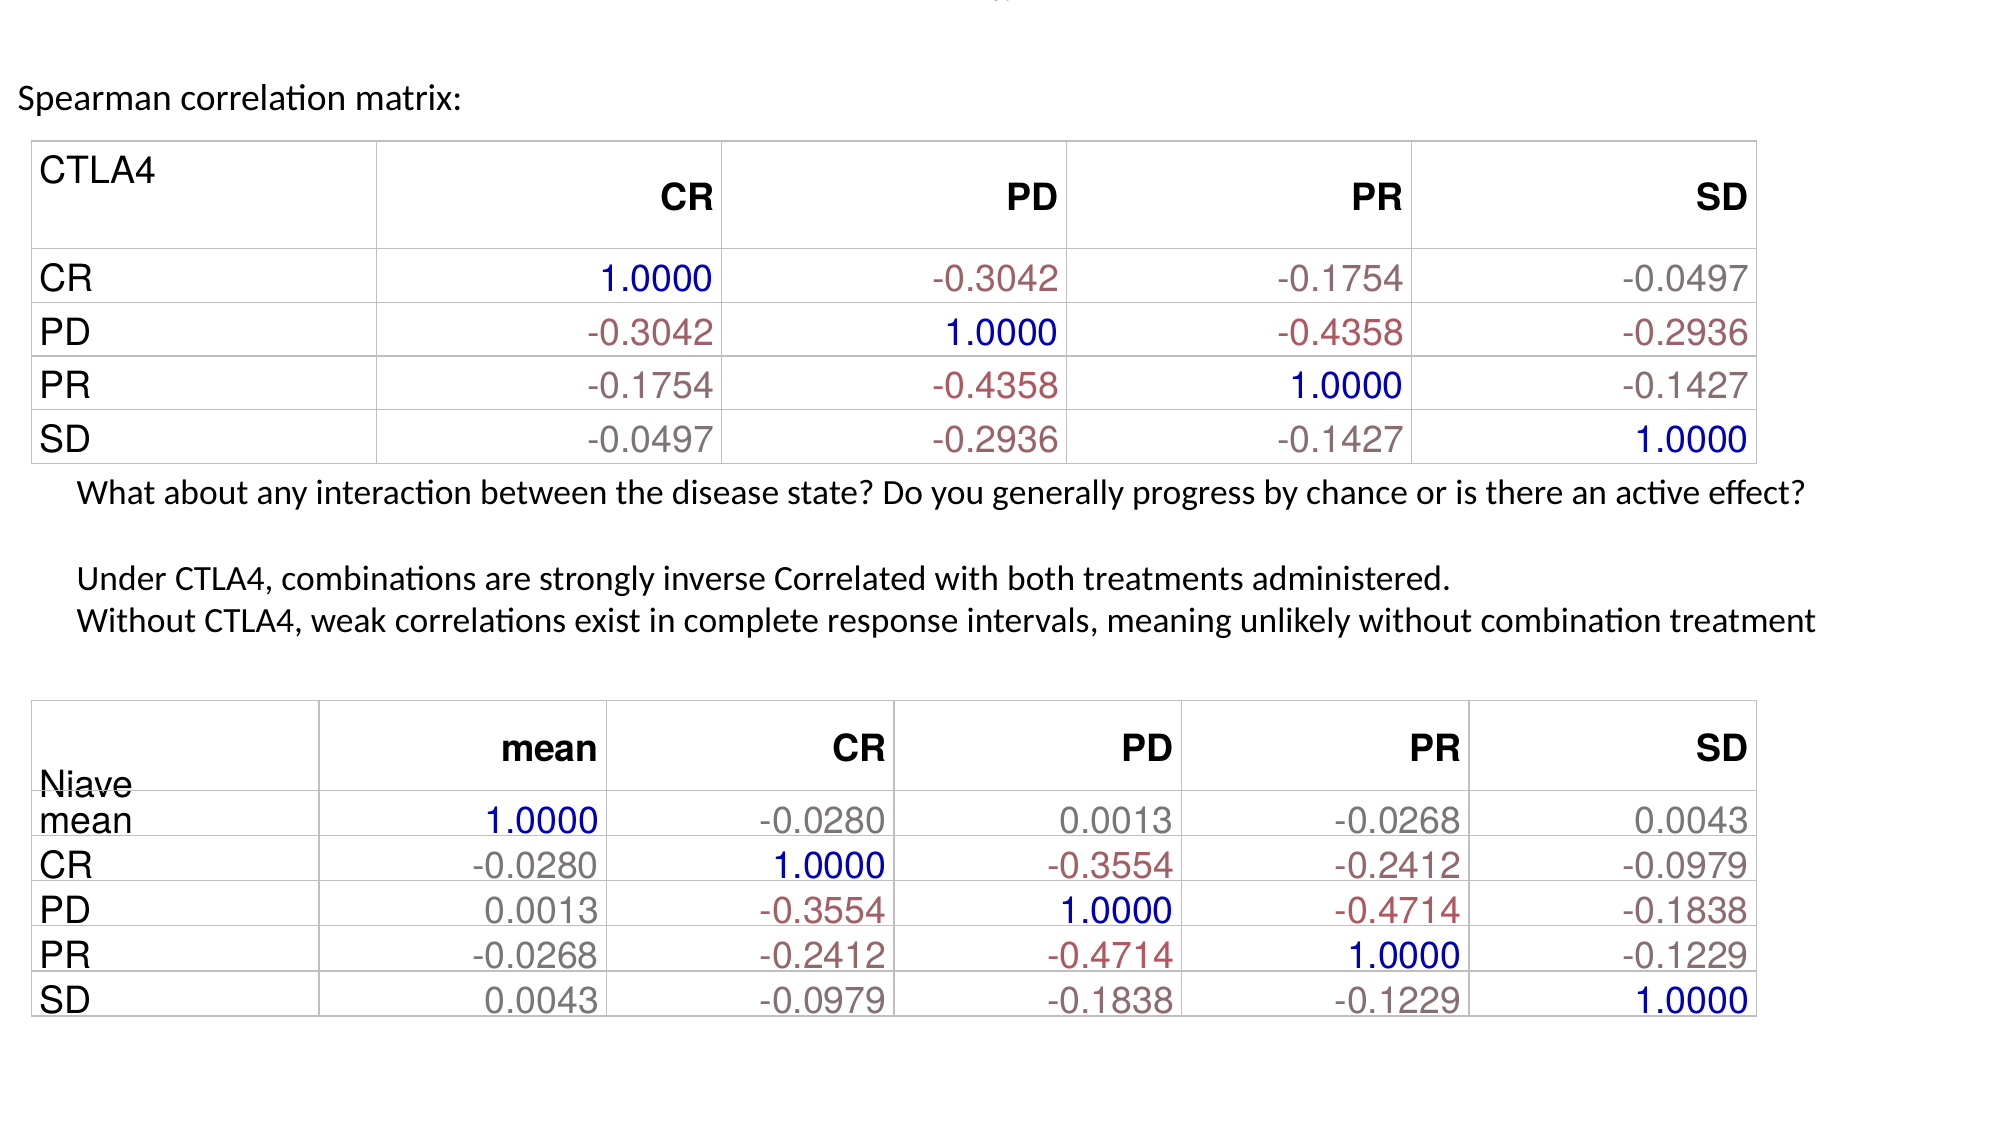

P.Corr

Spearman correlation matrix:
| CTLA4 | CR | PD | PR | SD |
| --- | --- | --- | --- | --- |
| CR | 1.0000 | -0.3042 | -0.1754 | -0.0497 |
| PD | -0.3042 | 1.0000 | -0.4358 | -0.2936 |
| PR | -0.1754 | -0.4358 | 1.0000 | -0.1427 |
| SD | -0.0497 | -0.2936 | -0.1427 | 1.0000 |
What about any interaction between the disease state? Do you generally progress by chance or is there an active effect?

Under CTLA4, combinations are strongly inverse Correlated with both treatments administered.
Without CTLA4, weak correlations exist in complete response intervals, meaning unlikely without combination treatment
| Niave | mean | CR | PD | PR | SD |
| --- | --- | --- | --- | --- | --- |
| mean | 1.0000 | -0.0280 | 0.0013 | -0.0268 | 0.0043 |
| CR | -0.0280 | 1.0000 | -0.3554 | -0.2412 | -0.0979 |
| PD | 0.0013 | -0.3554 | 1.0000 | -0.4714 | -0.1838 |
| PR | -0.0268 | -0.2412 | -0.4714 | 1.0000 | -0.1229 |
| SD | 0.0043 | -0.0979 | -0.1838 | -0.1229 | 1.0000 |